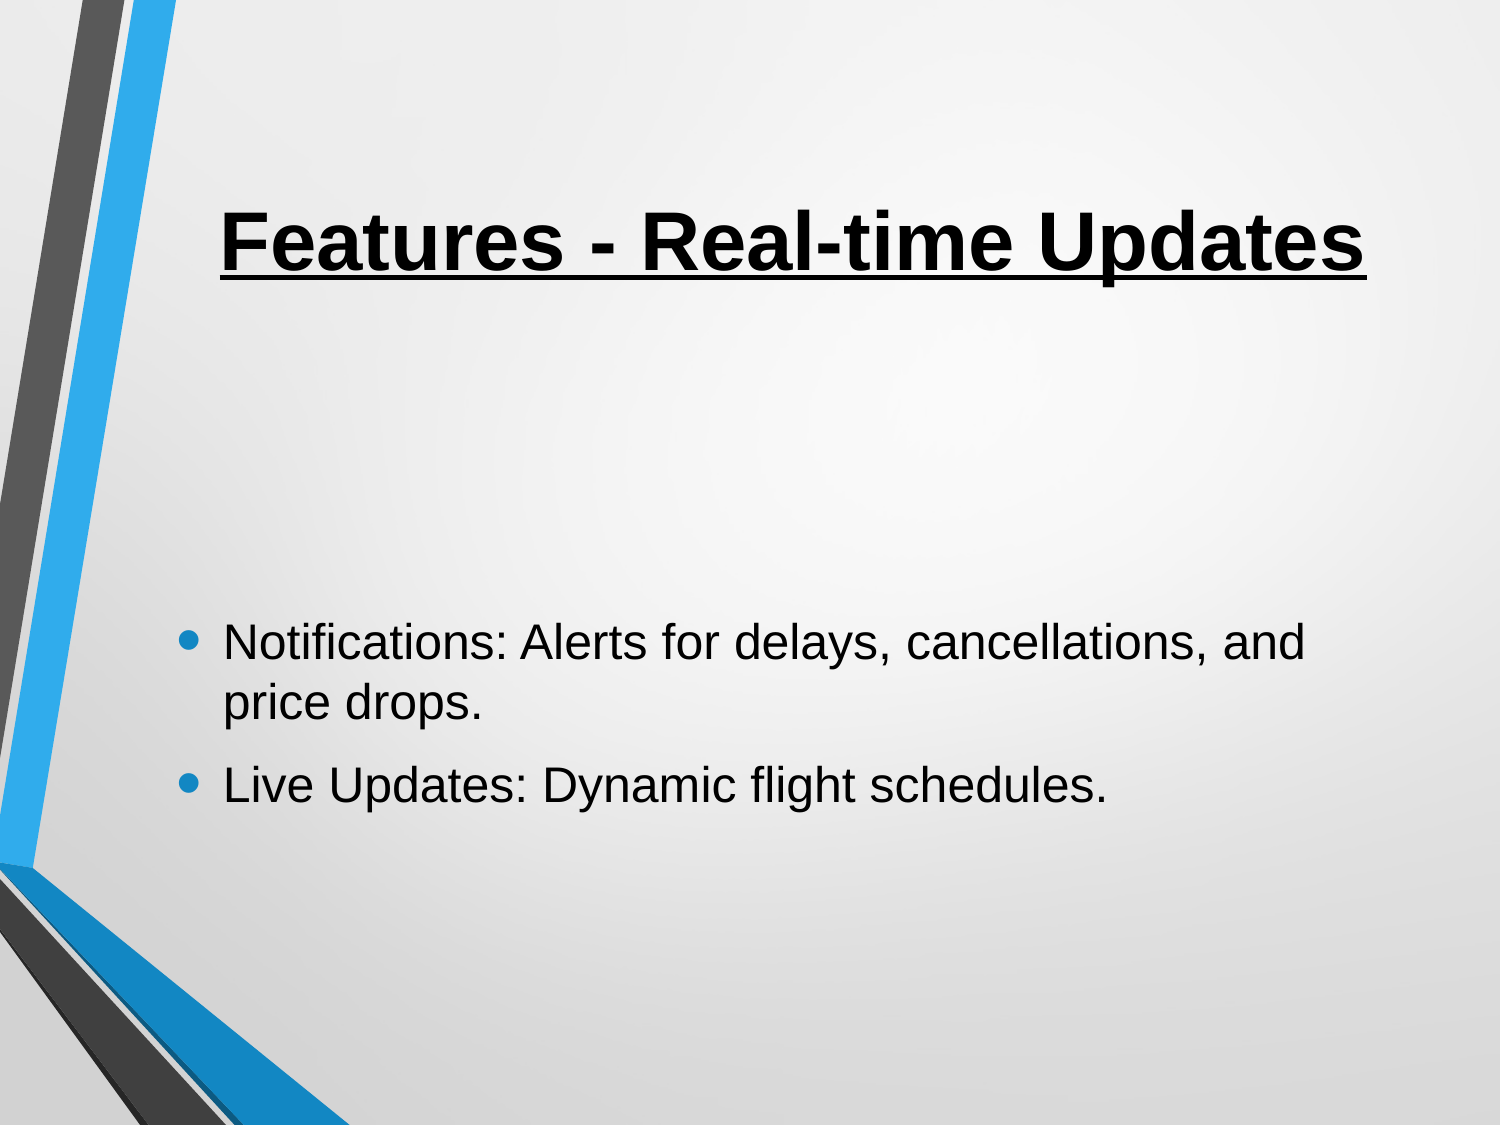

# Features - Real-time Updates
Notifications: Alerts for delays, cancellations, and price drops.
Live Updates: Dynamic flight schedules.